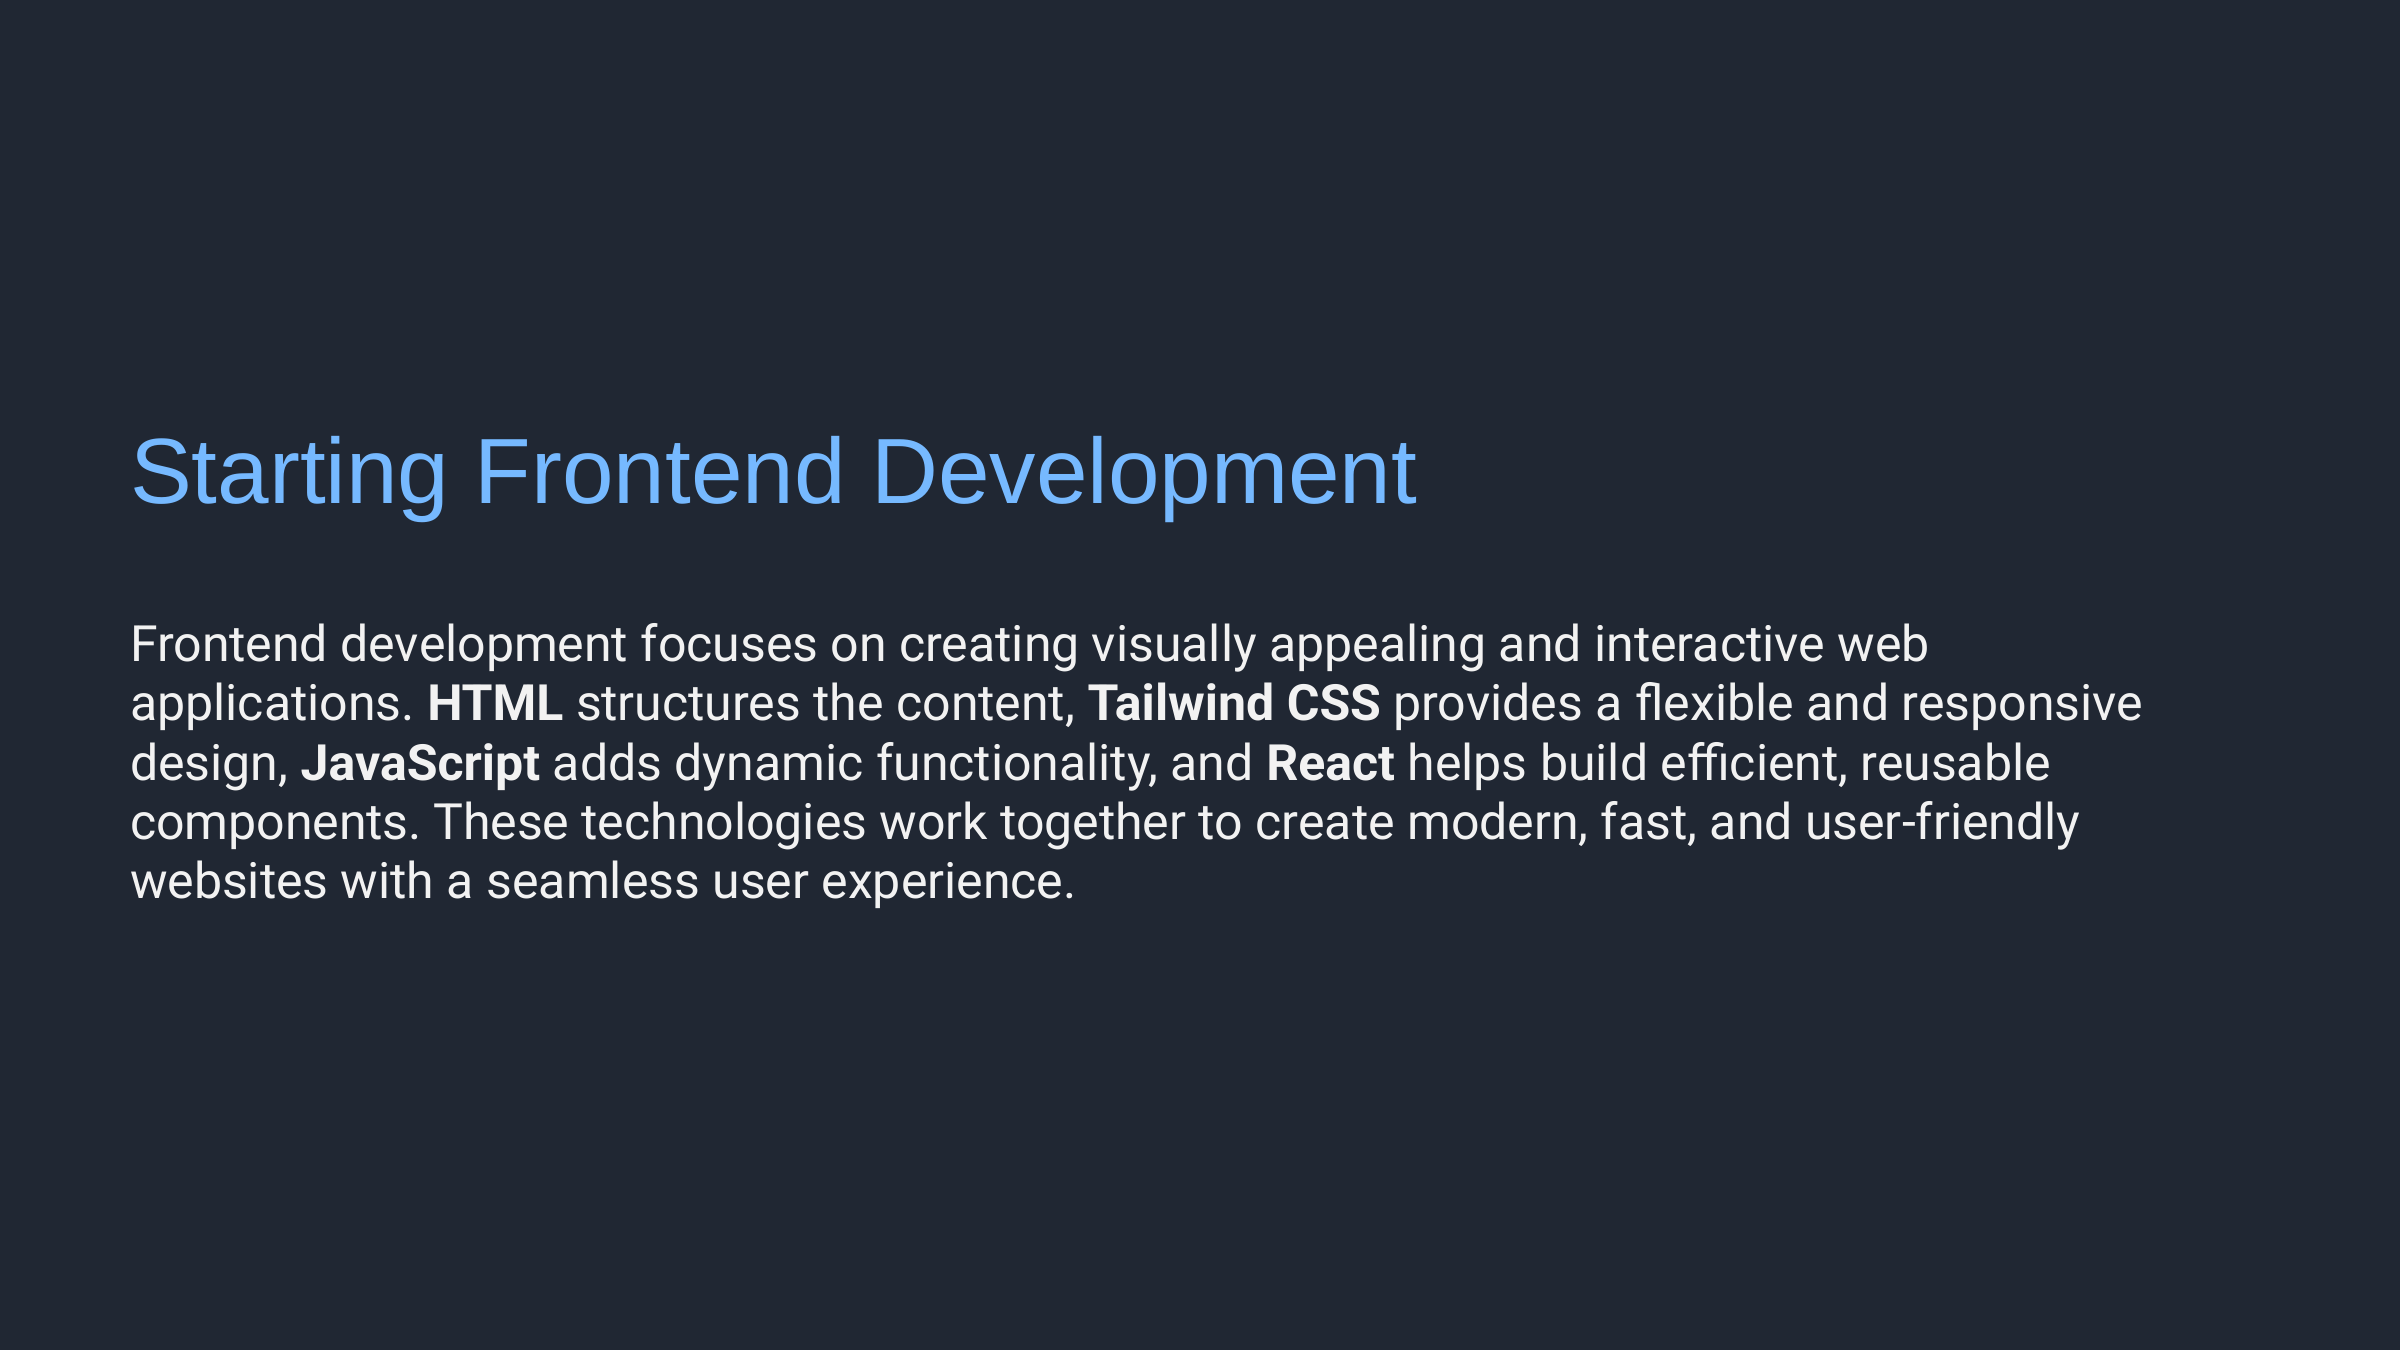

Starting Frontend Development
Frontend development focuses on creating visually appealing and interactive web applications. HTML structures the content, Tailwind CSS provides a flexible and responsive design, JavaScript adds dynamic functionality, and React helps build efficient, reusable components. These technologies work together to create modern, fast, and user-friendly websites with a seamless user experience.